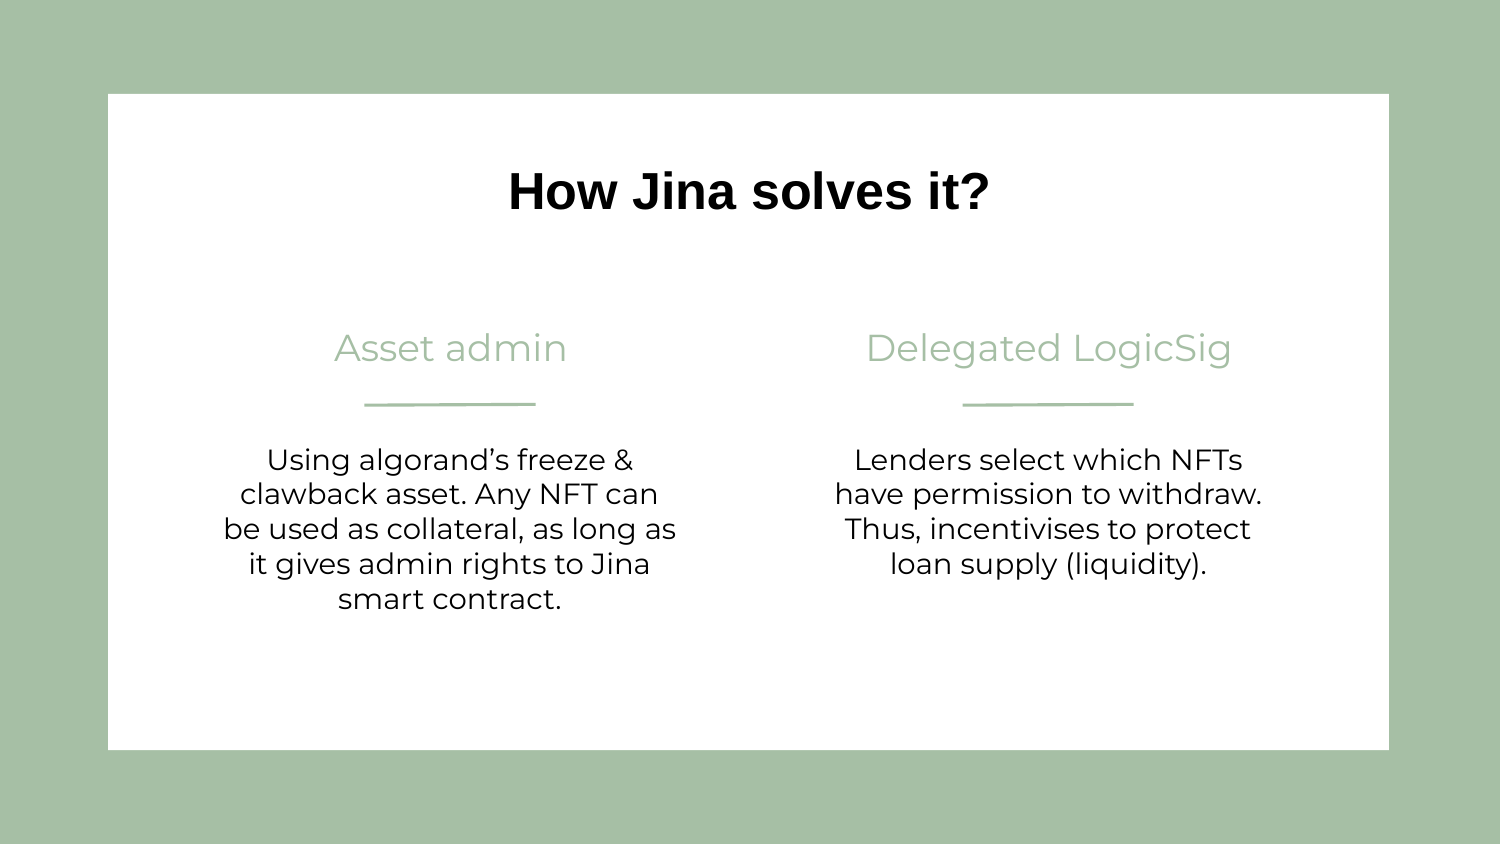

# How Jina solves it?
Asset admin
Delegated LogicSig
Using algorand’s freeze & clawback asset. Any NFT can be used as collateral, as long as it gives admin rights to Jina smart contract.
Lenders select which NFTs have permission to withdraw. Thus, incentivises to protect loan supply (liquidity).